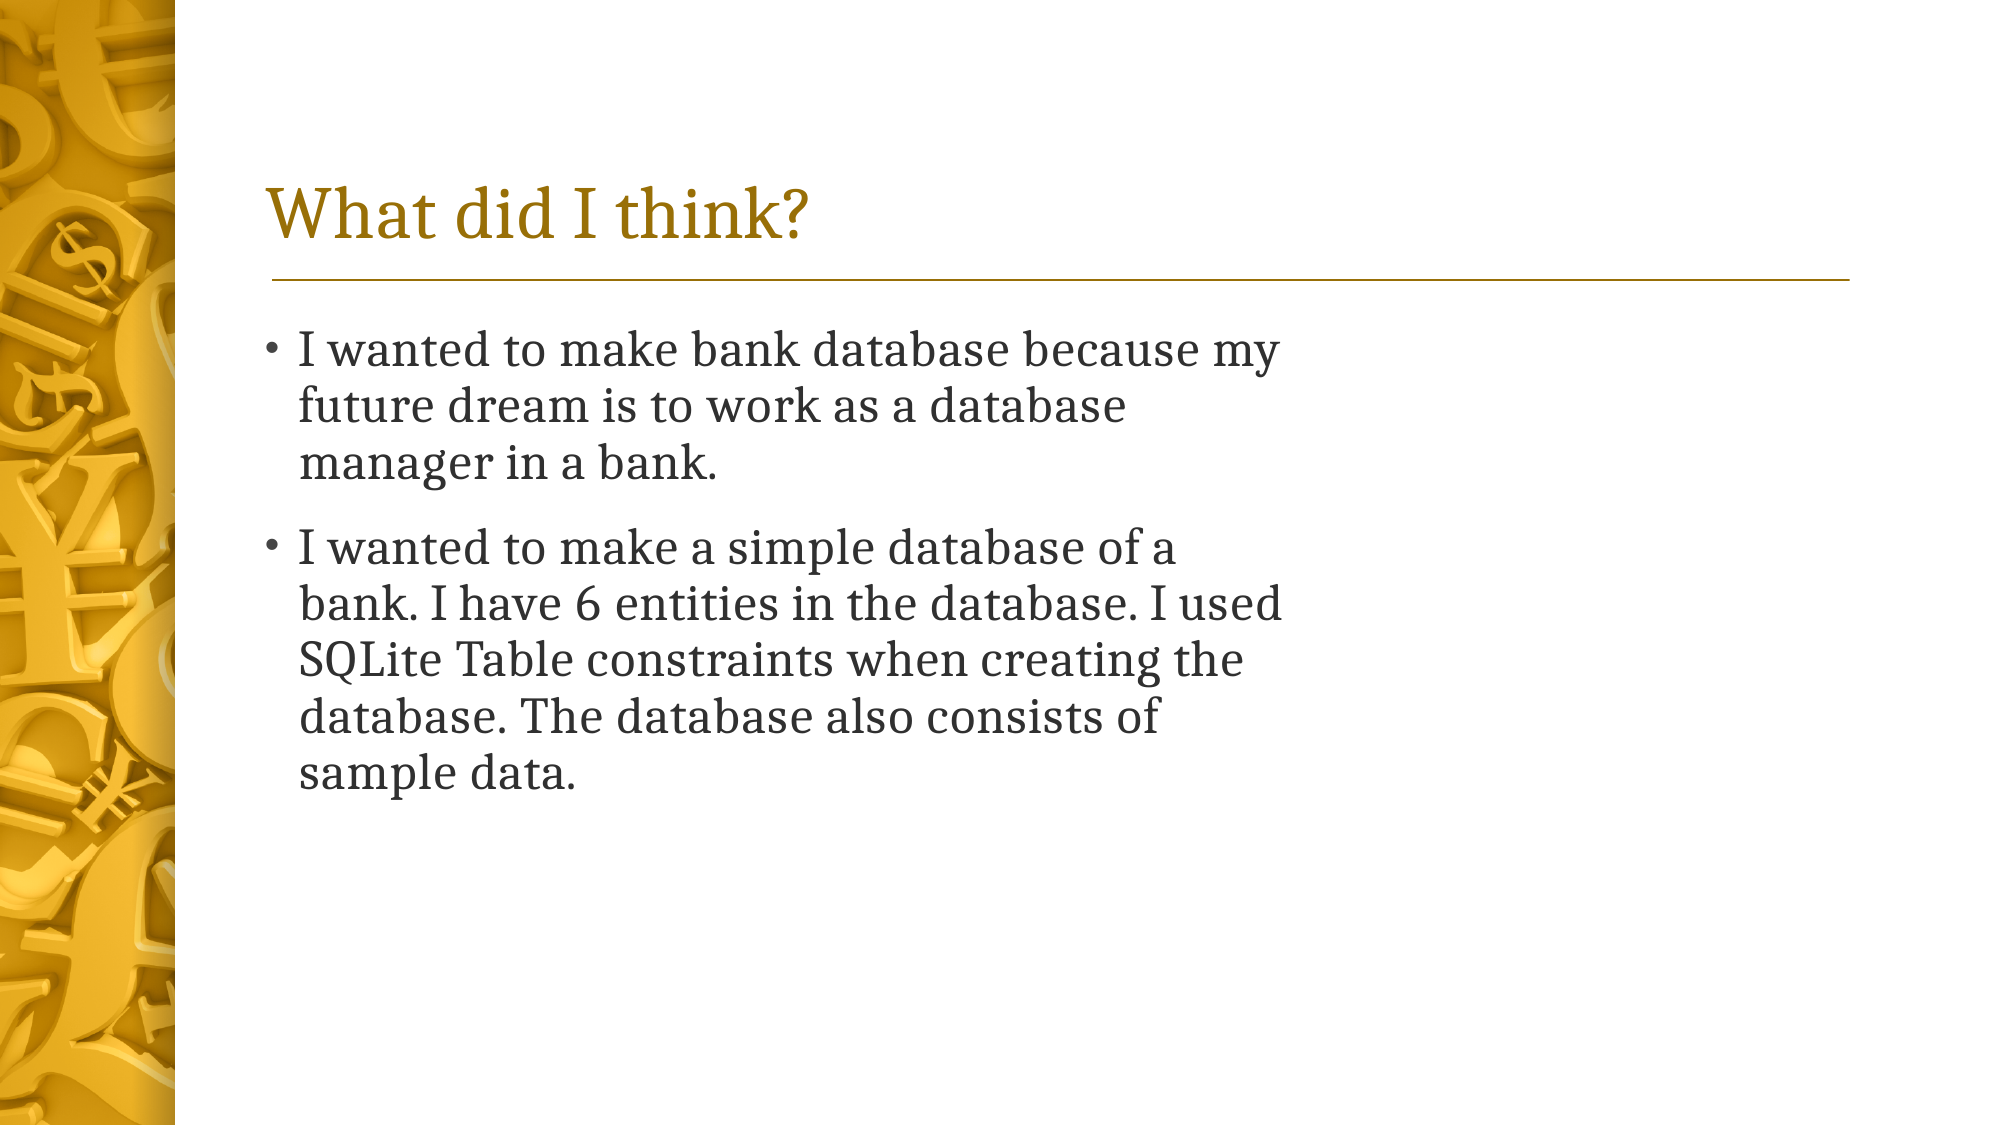

# What did I think?
I wanted to make bank database because my future dream is to work as a database manager in a bank.
I wanted to make a simple database of a bank. I have 6 entities in the database. I used SQLite Table constraints when creating the database. The database also consists of sample data.